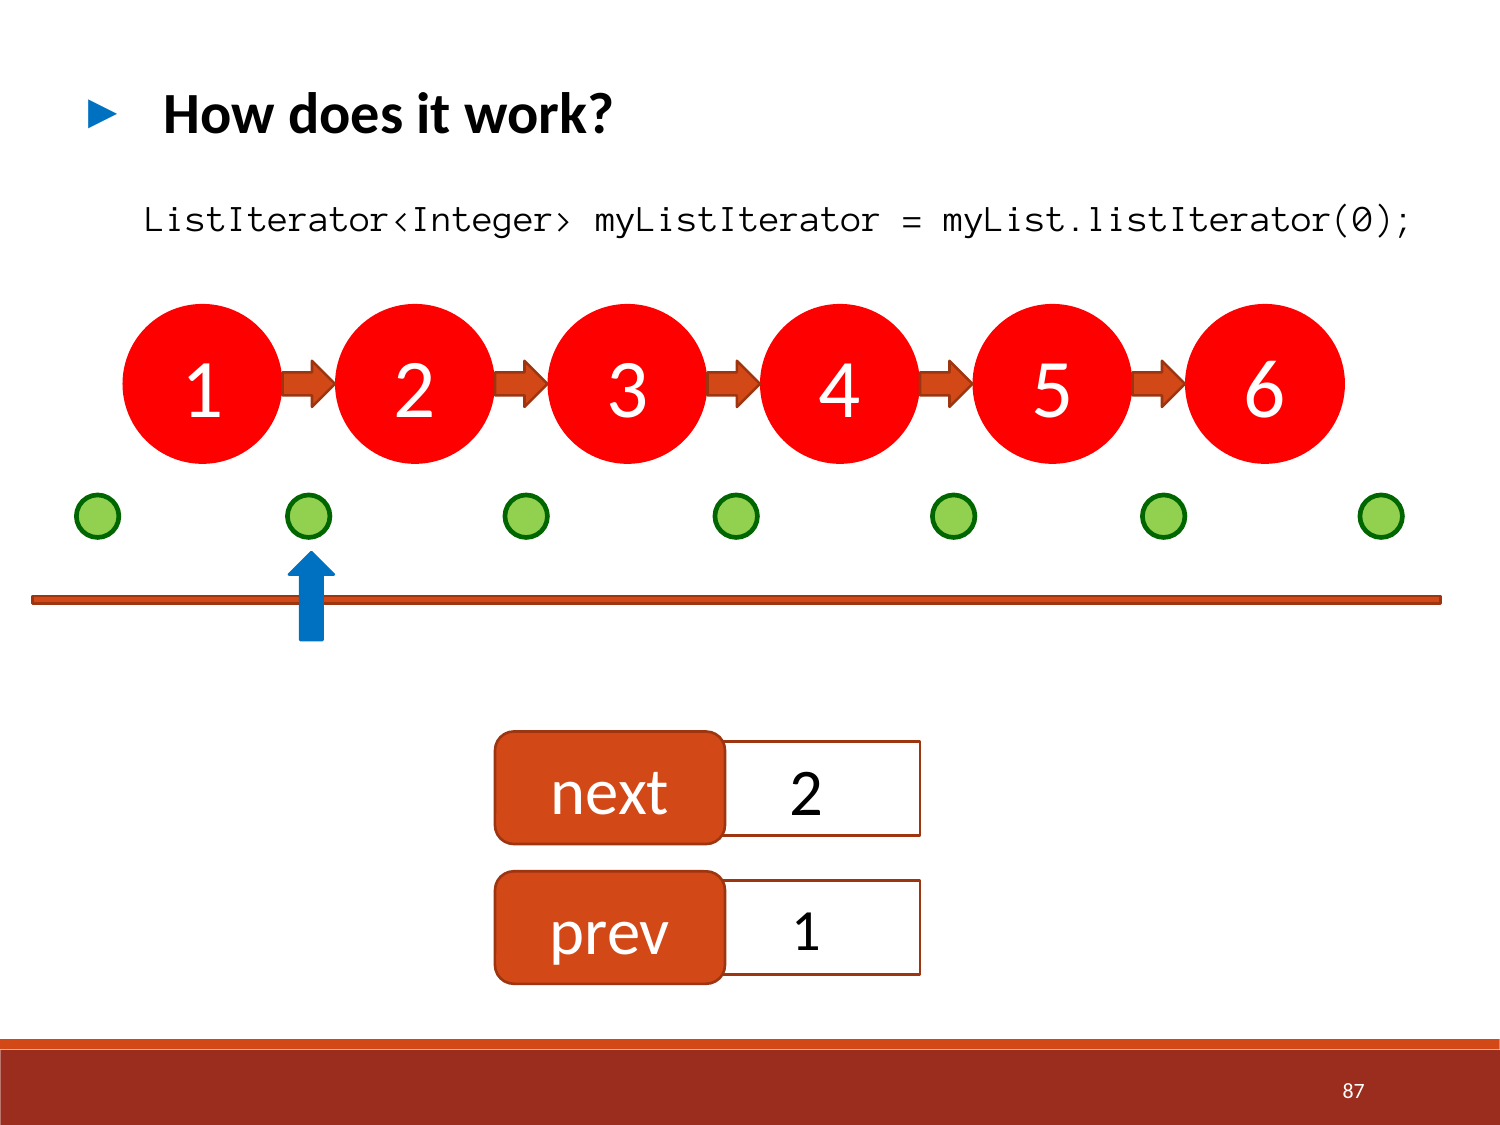

How does it work?
ListIterator<Integer> myListIterator = myList.listIterator(0);
1
2
3
4
5
6

next
2
prev
1
87